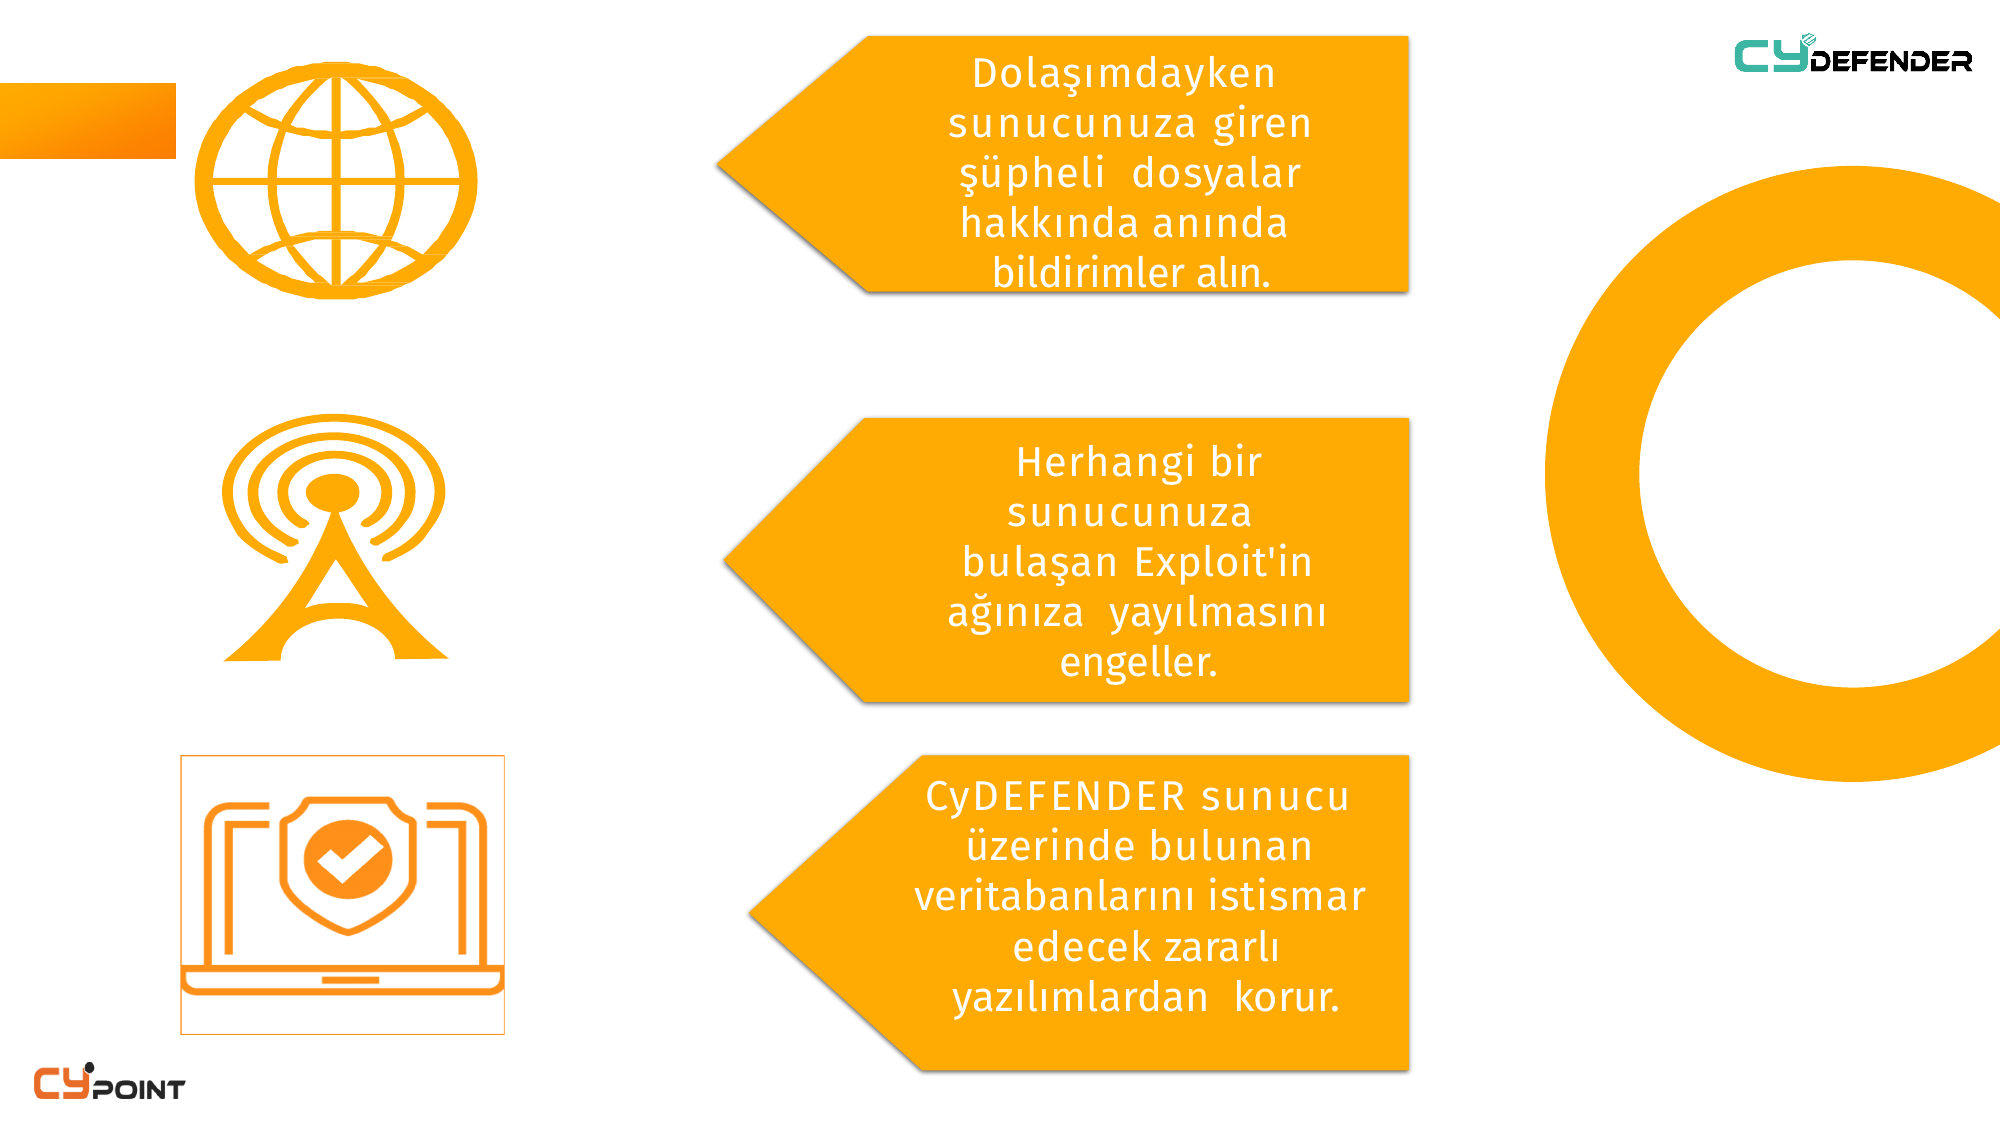

Dolaşımdayken  sunucunuza giren şüpheli  dosyalar hakkında anında  bildirimler alın.

Herhangi bir sunucunuza  bulaşan Exploit'in ağınıza  yayılmasını engeller.

CyDEFENDER sunucu  üzerinde bulunan  veritabanlarını istismar  edecek zararlı yazılımlardan  korur.